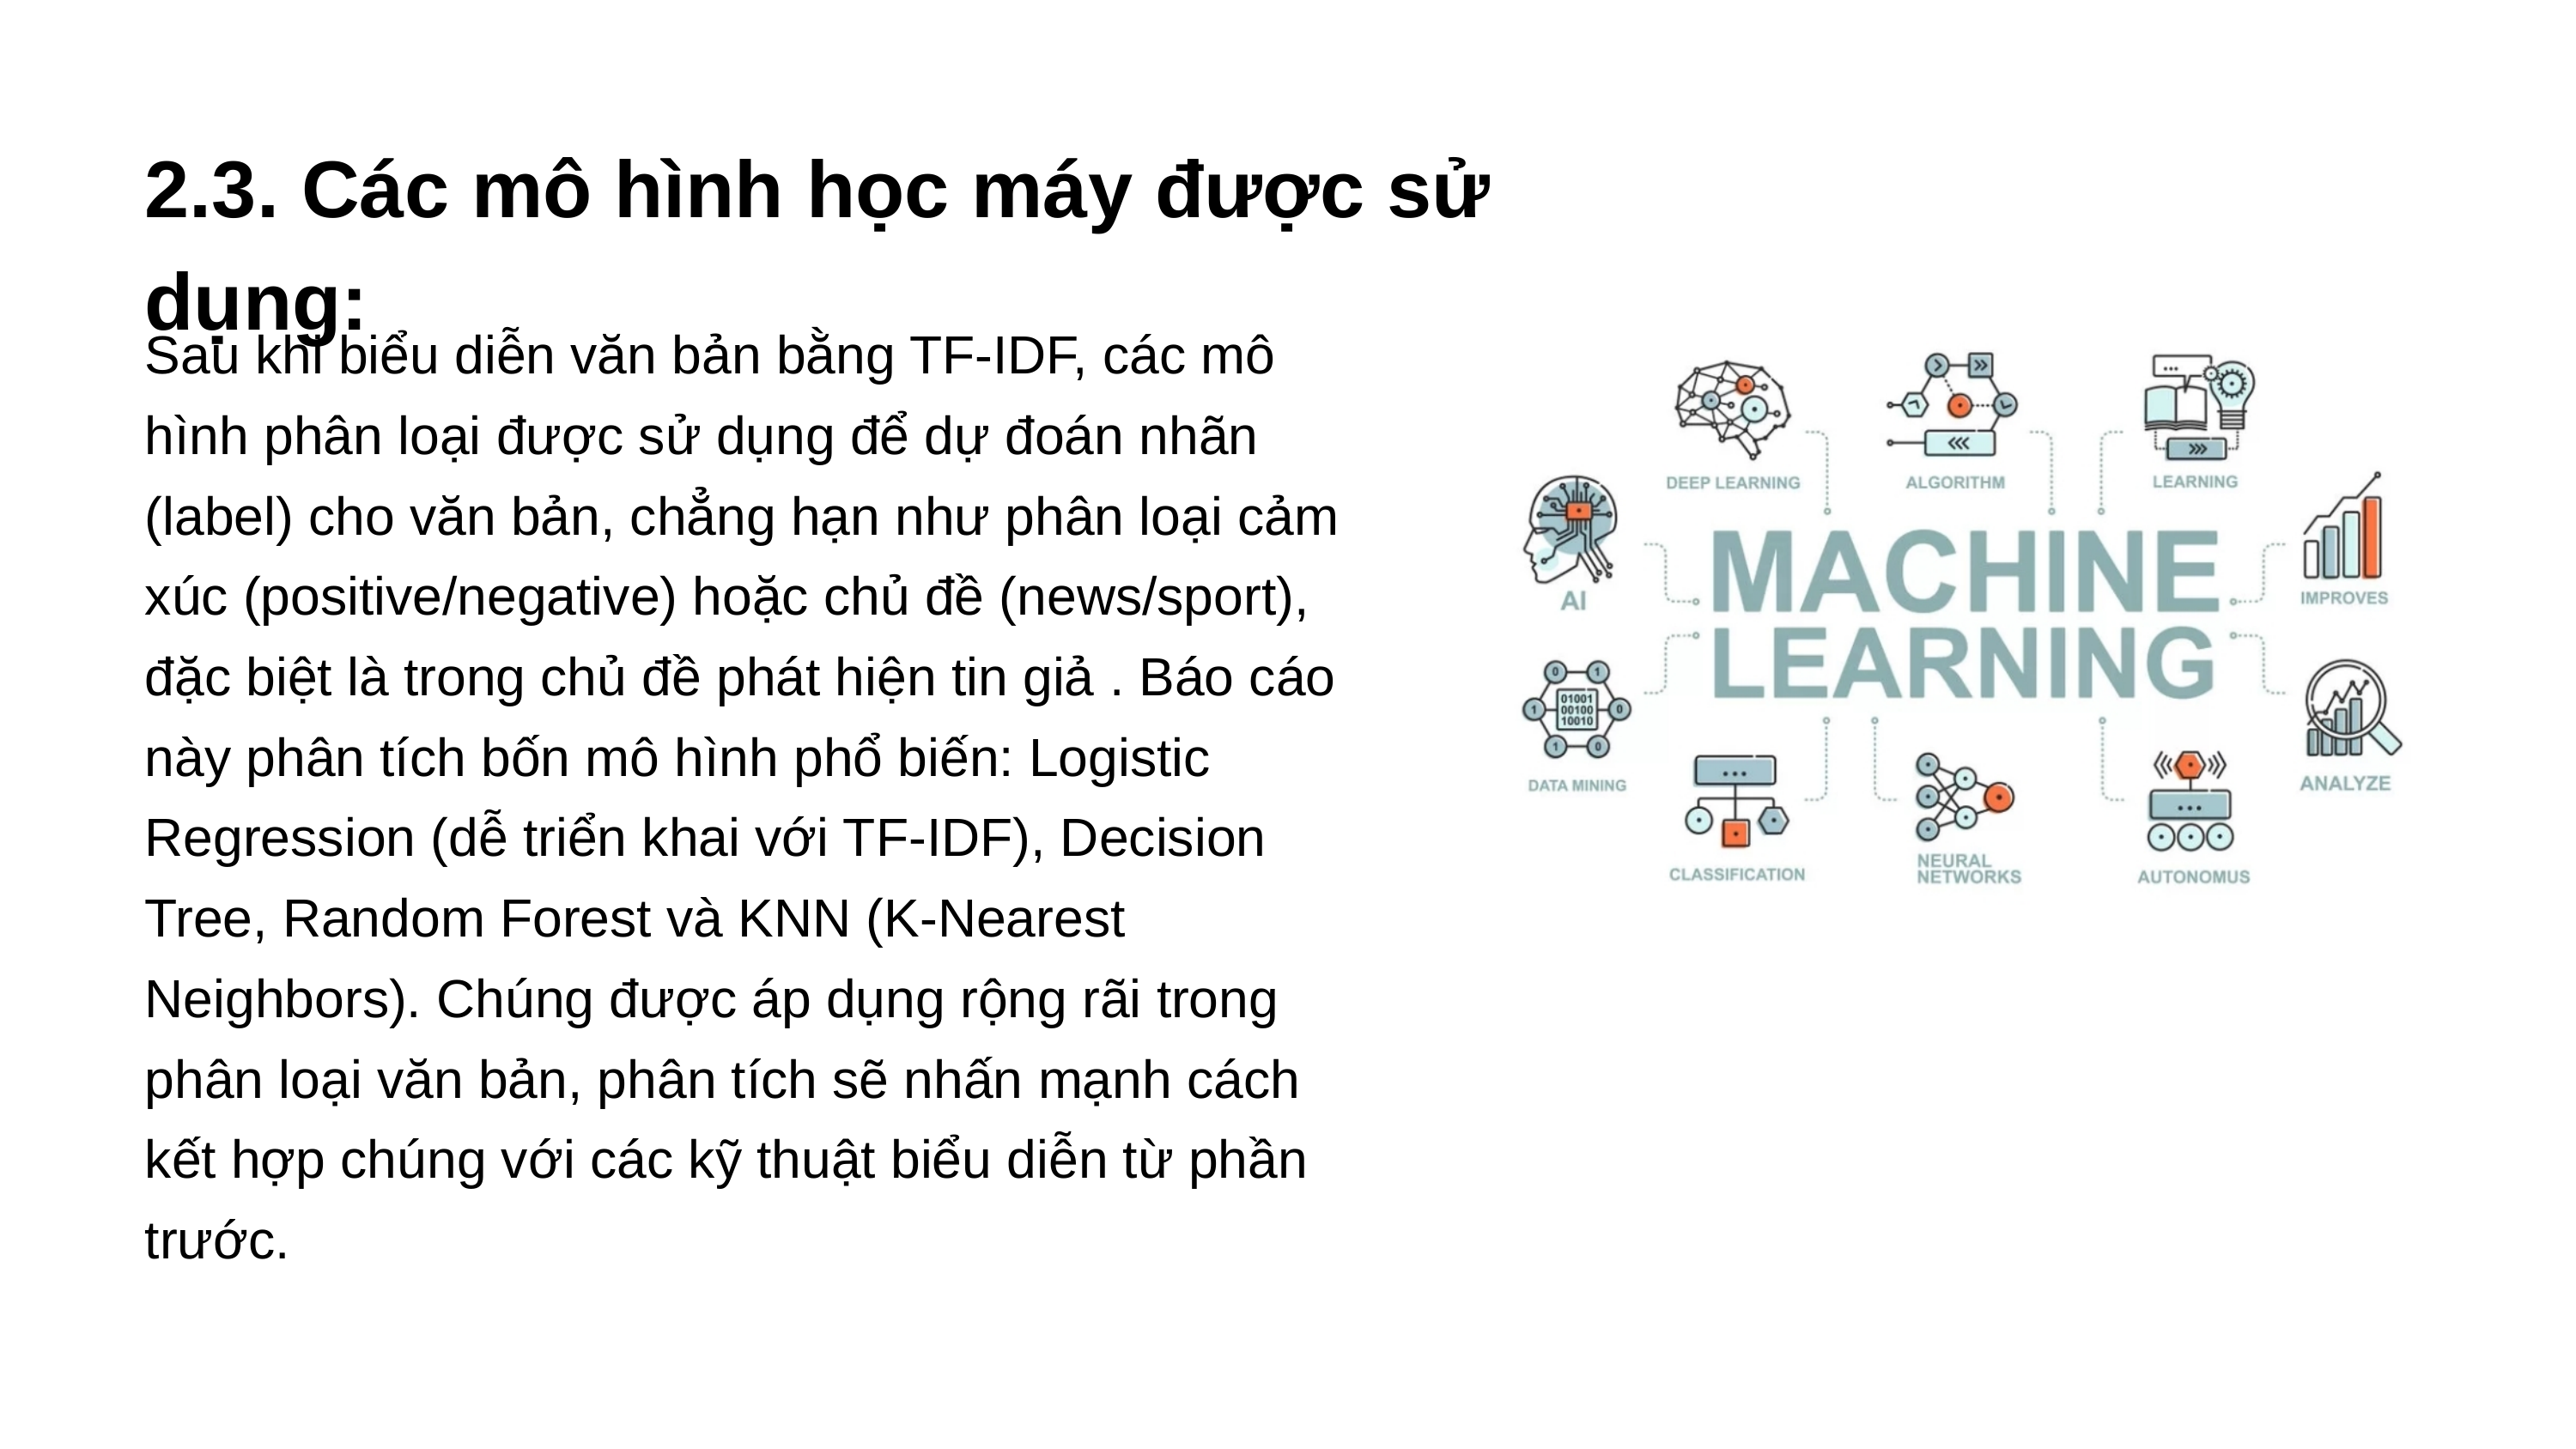

2.3. Các mô hình học máy được sử dụng:
Sau khi biểu diễn văn bản bằng TF-IDF, các mô hình phân loại được sử dụng để dự đoán nhãn (label) cho văn bản, chẳng hạn như phân loại cảm xúc (positive/negative) hoặc chủ đề (news/sport), đặc biệt là trong chủ đề phát hiện tin giả . Báo cáo này phân tích bốn mô hình phổ biến: Logistic Regression (dễ triển khai với TF-IDF), Decision Tree, Random Forest và KNN (K-Nearest Neighbors). Chúng được áp dụng rộng rãi trong phân loại văn bản, phân tích sẽ nhấn mạnh cách kết hợp chúng với các kỹ thuật biểu diễn từ phần trước.